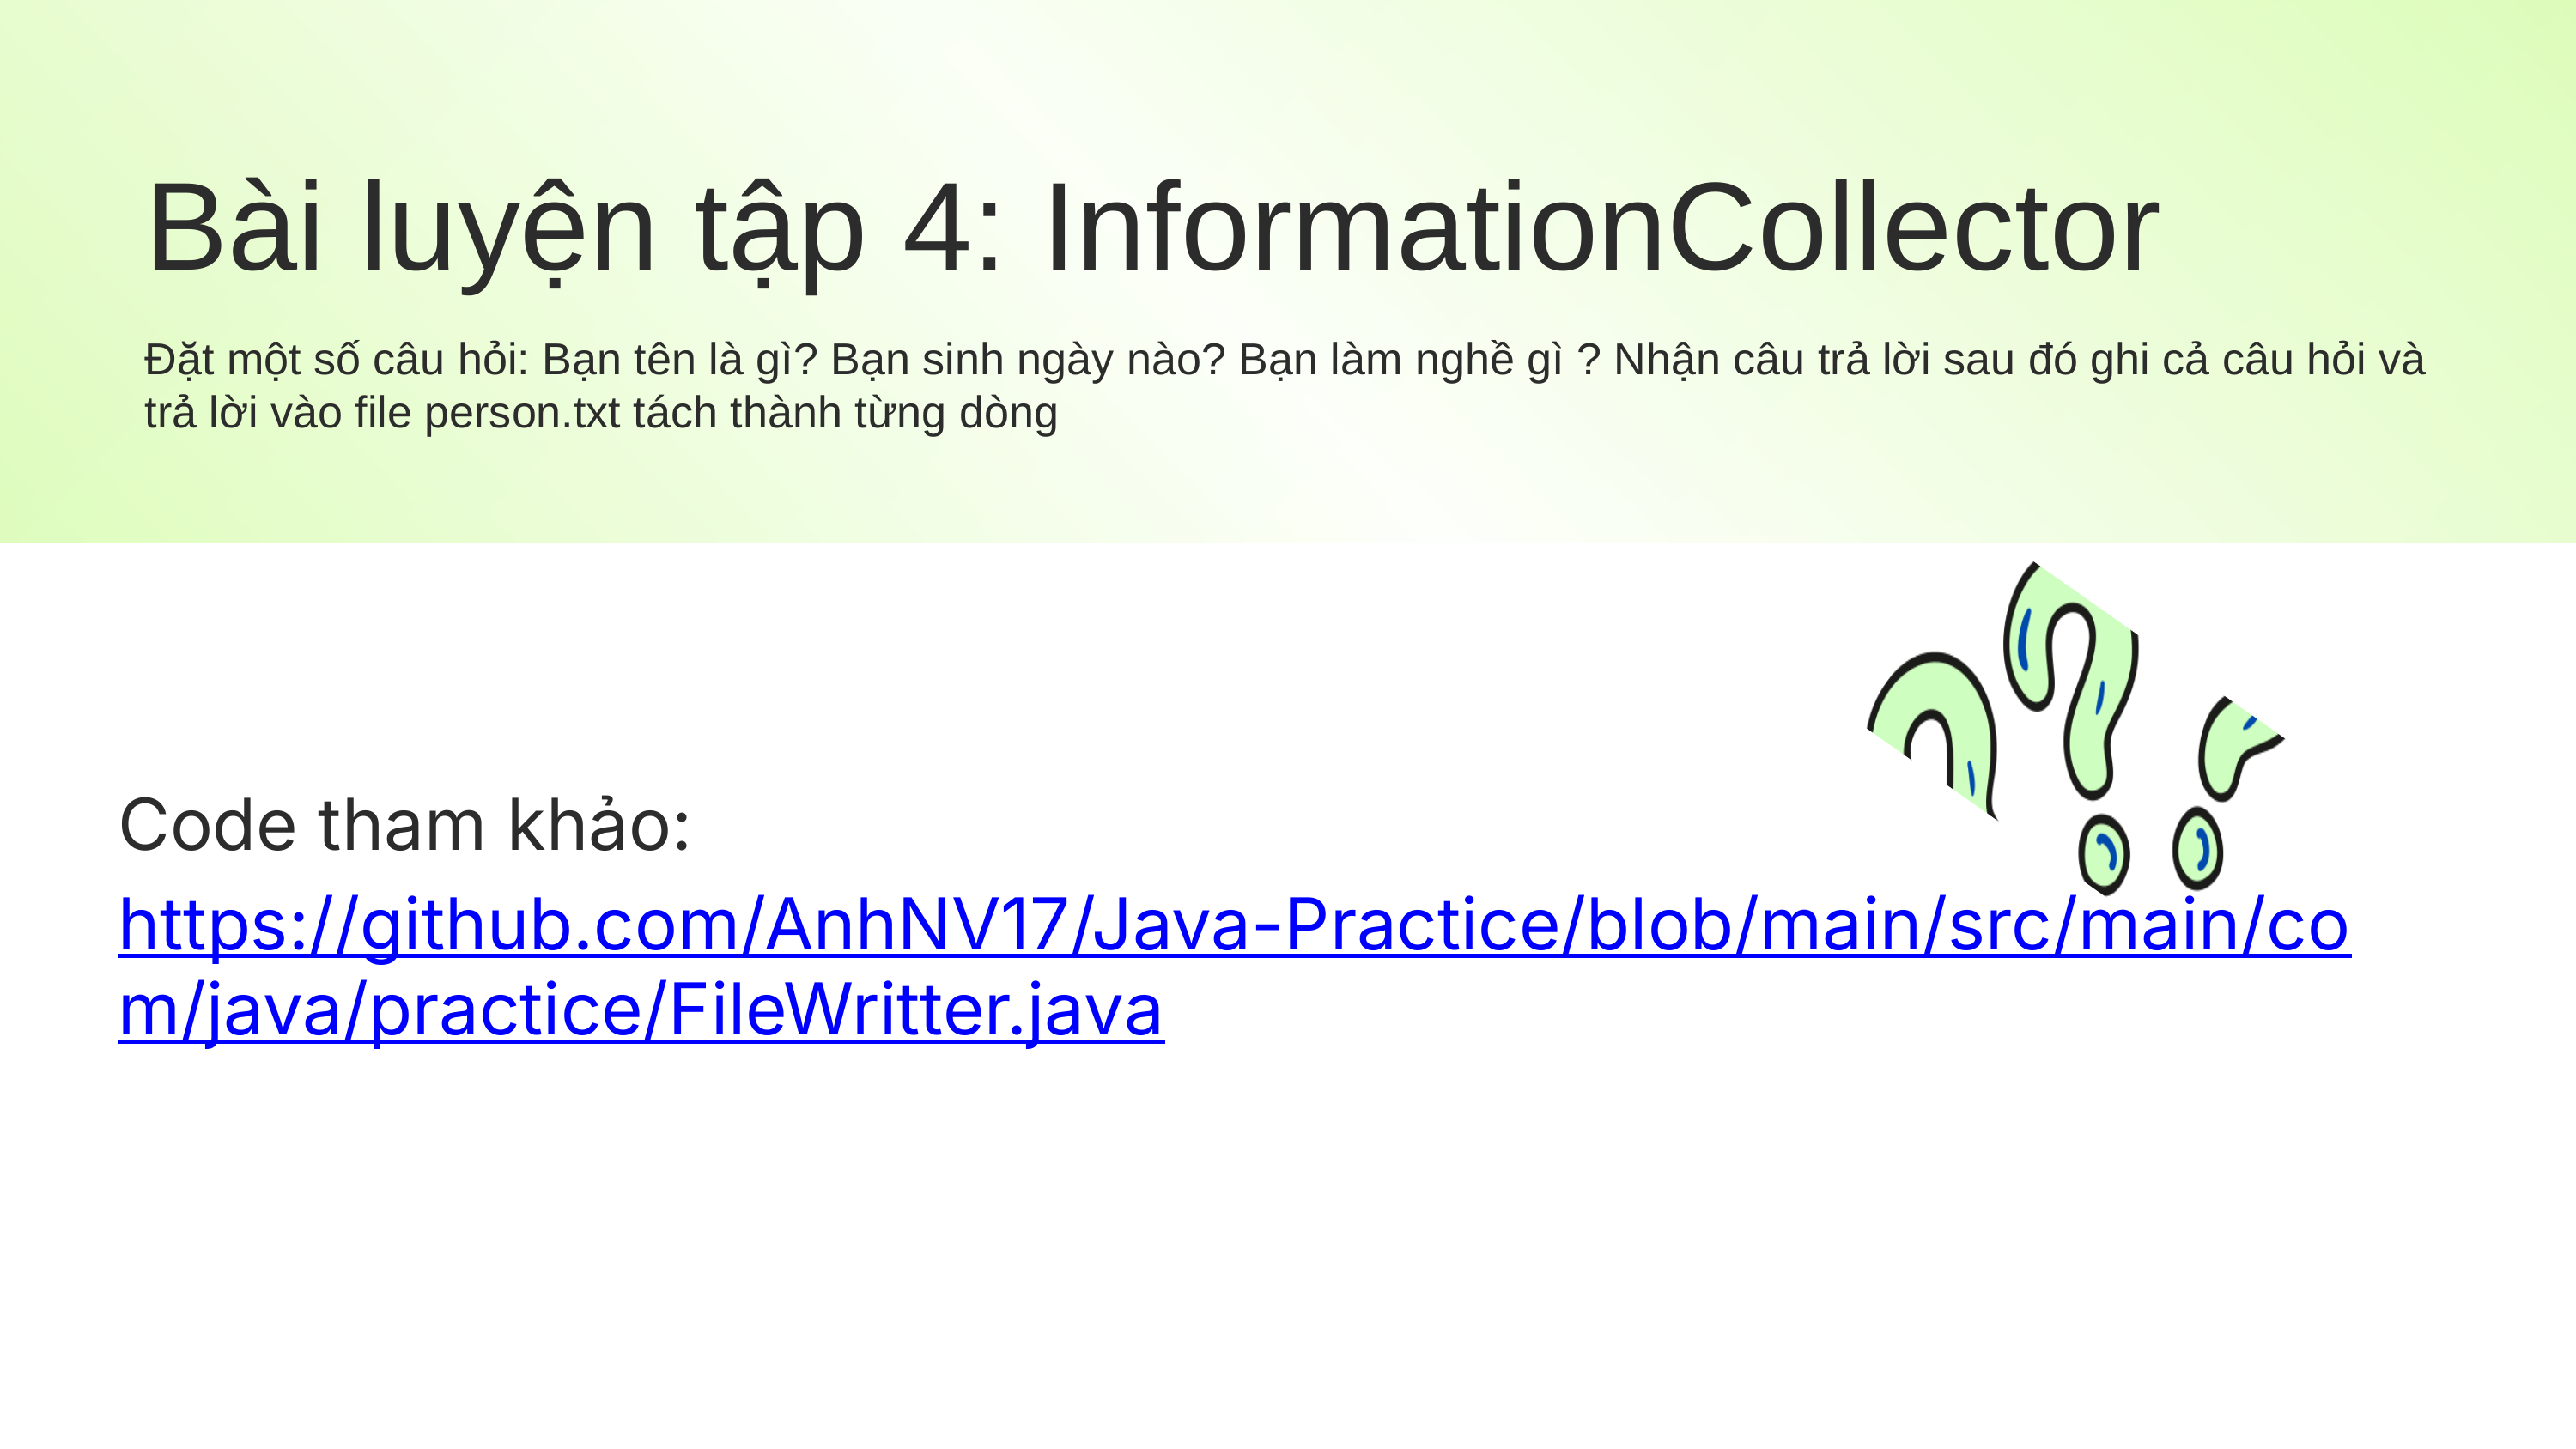

Bài luyện tập 4: InformationCollector
Đặt một số câu hỏi: Bạn tên là gì? Bạn sinh ngày nào? Bạn làm nghề gì ? Nhận câu trả lời sau đó ghi cả câu hỏi và trả lời vào file person.txt tách thành từng dòng

Code tham khảo: https://github.com/AnhNV17/Java-Practice/blob/main/src/main/com/java/practice/FileWritter.java